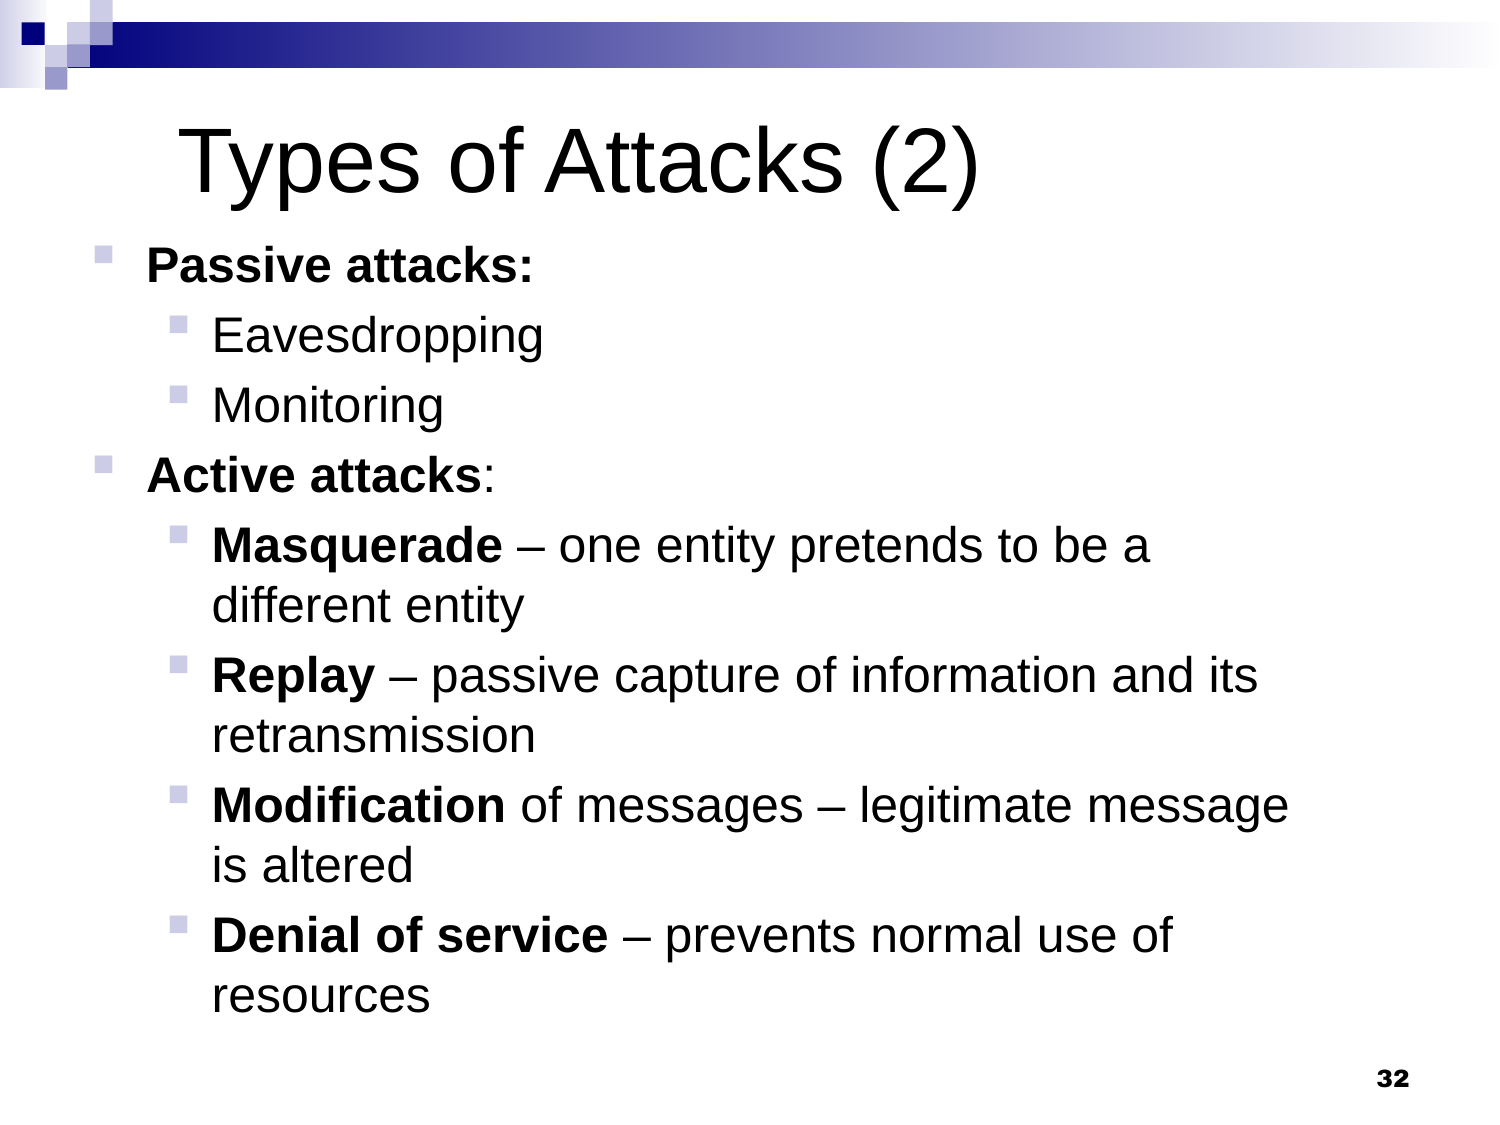

Types of Attacks (2)
Passive attacks:
Eavesdropping
Monitoring
Active attacks:
Masquerade – one entity pretends to be a different entity
Replay – passive capture of information and its retransmission
Modification of messages – legitimate message is altered
Denial of service – prevents normal use of resources

32